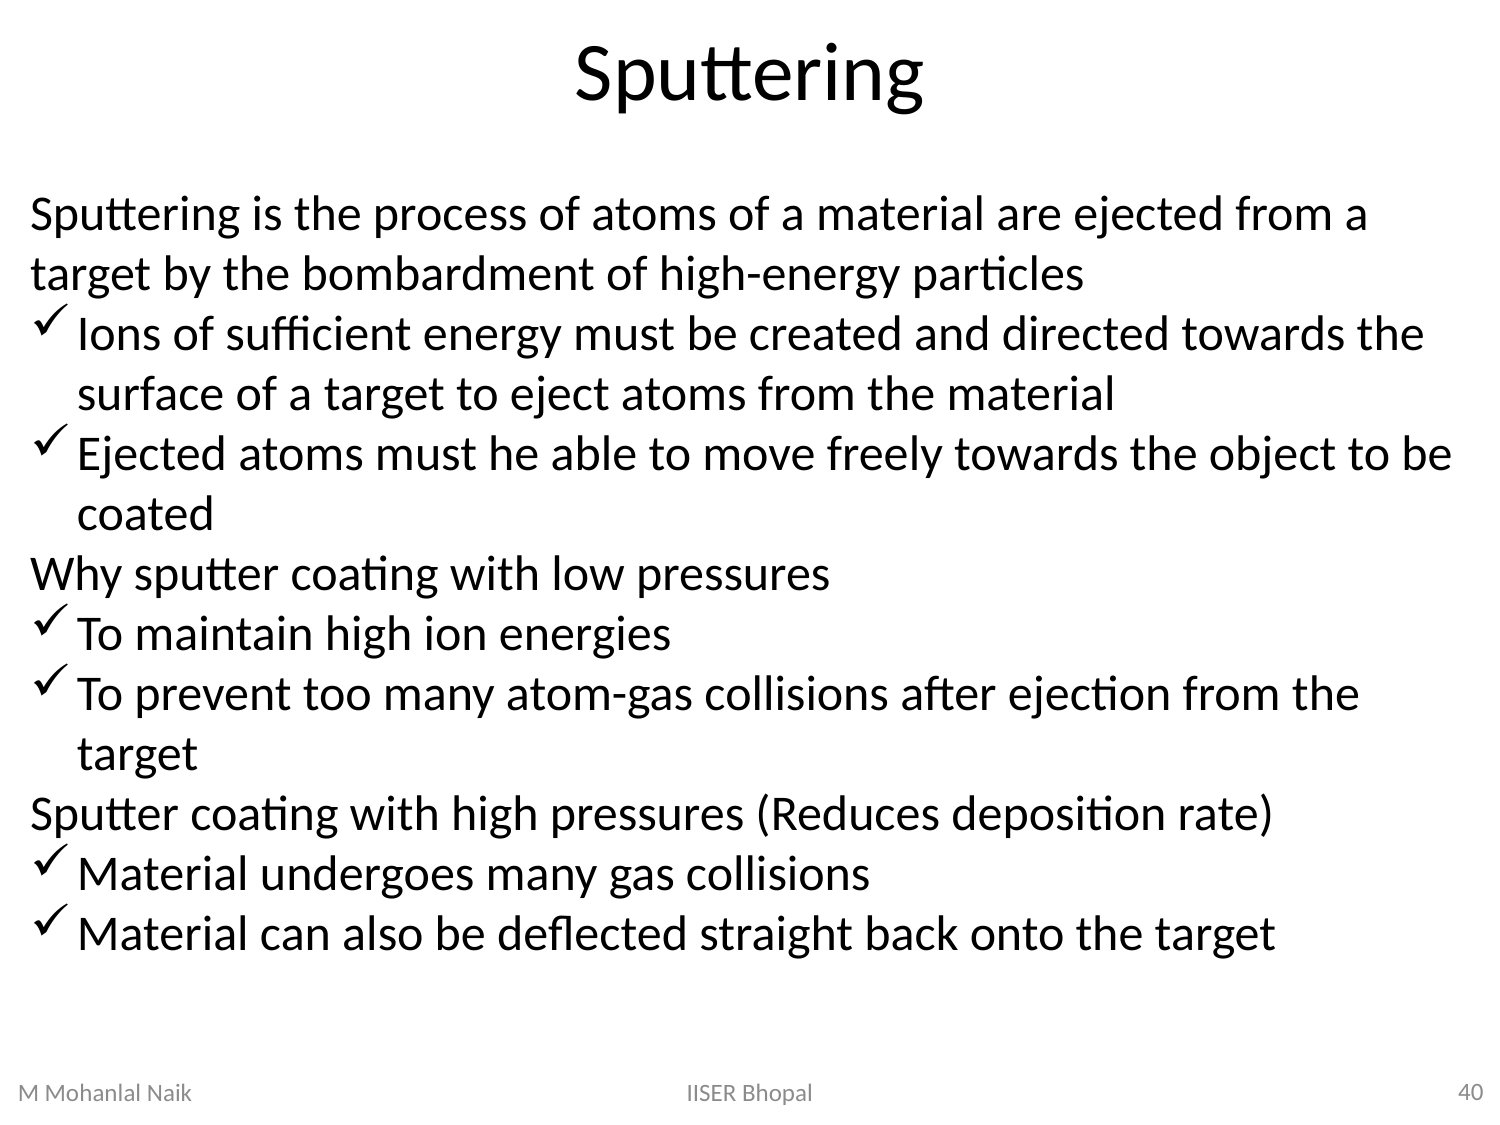

# Sputtering
Sputtering is the process of atoms of a material are ejected from a target by the bombardment of high-energy particles
Ions of sufficient energy must be created and directed towards the surface of a target to eject atoms from the material
Ejected atoms must he able to move freely towards the object to be coated
Why sputter coating with low pressures
To maintain high ion energies
To prevent too many atom-gas collisions after ejection from the target
Sputter coating with high pressures (Reduces deposition rate)
Material undergoes many gas collisions
Material can also be deflected straight back onto the target
40
IISER Bhopal
M Mohanlal Naik